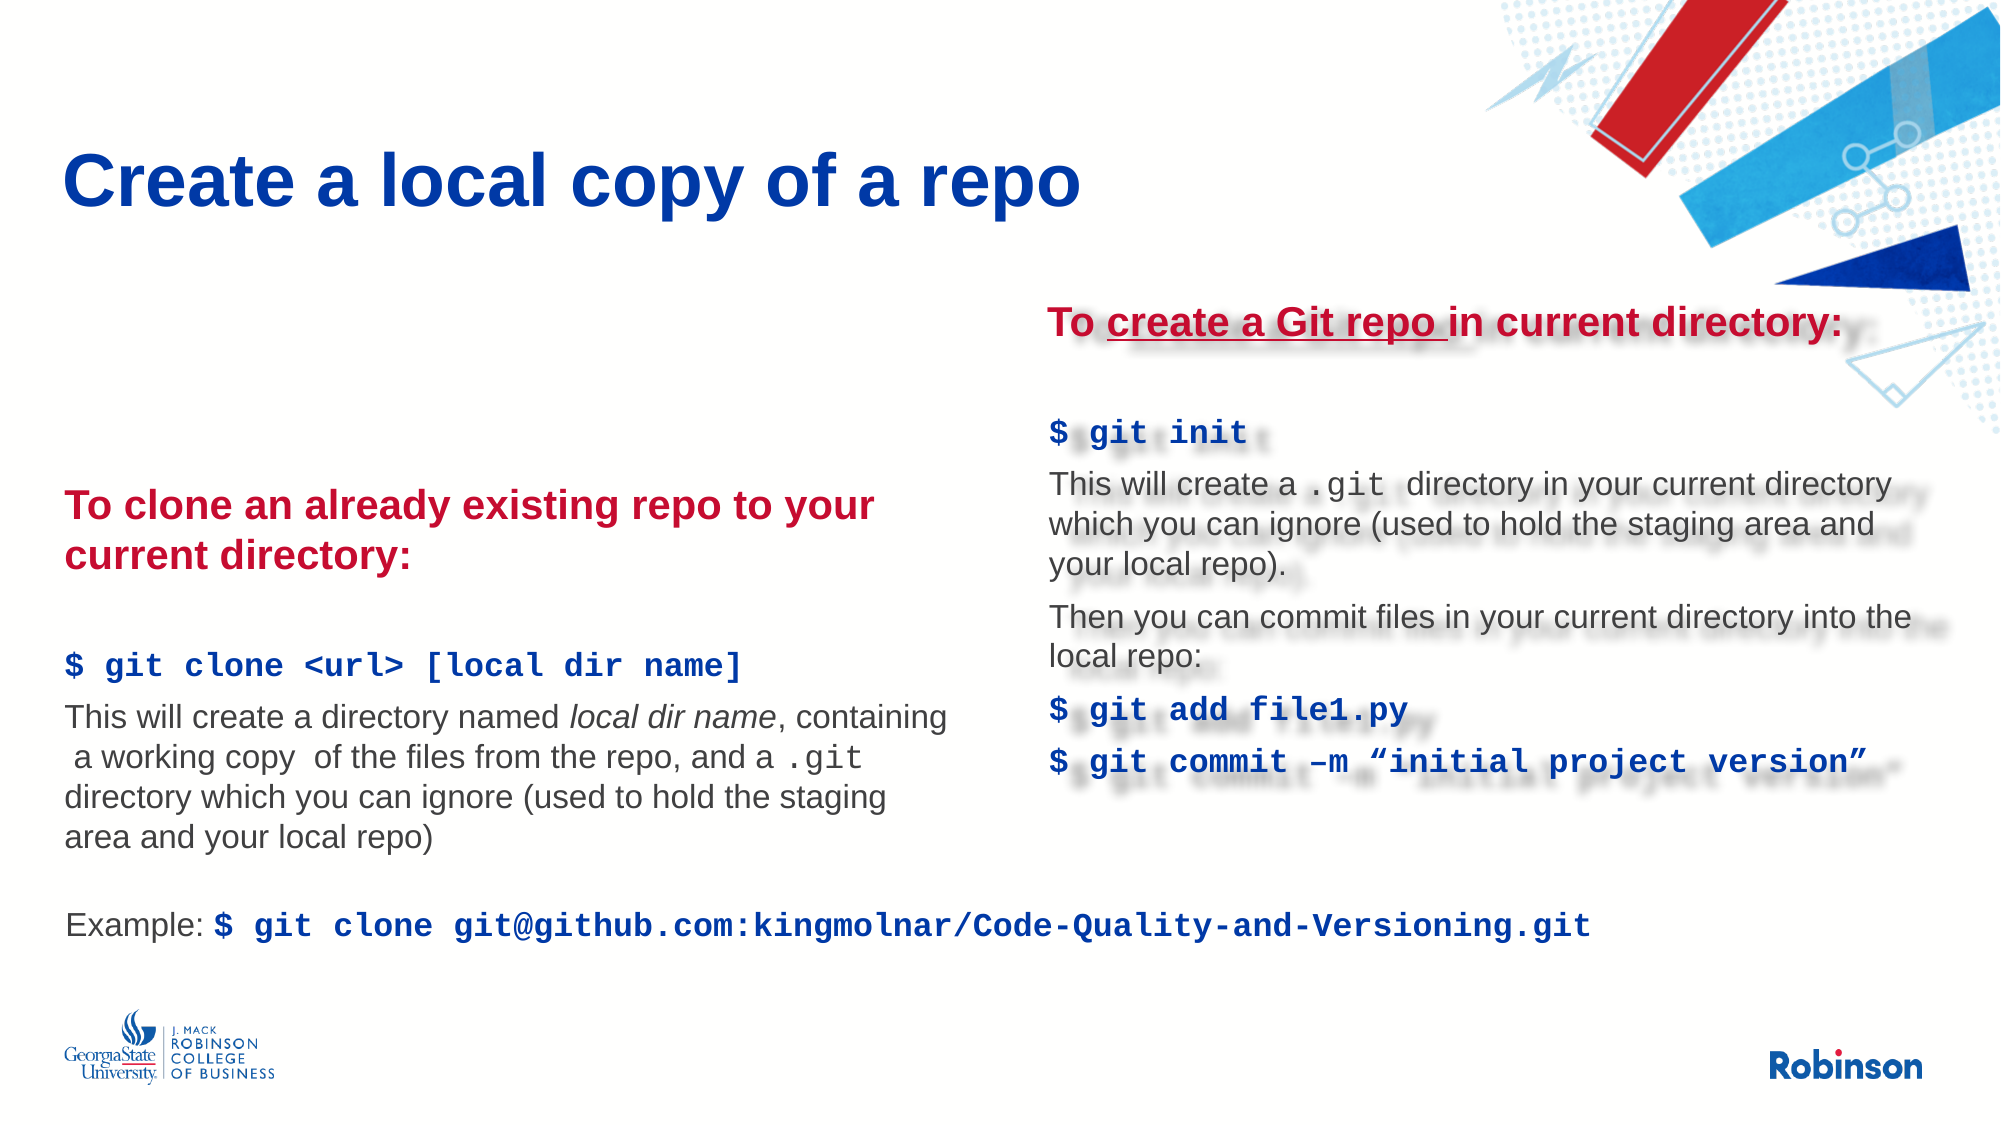

# Create a local copy of a repo
To create a Git repo in current directory:

$ git init
This will create a .git directory in your current directory which you can ignore (used to hold the staging area and your local repo).
Then you can commit files in your current directory into the local repo:
$ git add file1.py
$ git commit –m “initial project version”

To clone an already existing repo to your current directory:

$ git clone <url> [local dir name]
This will create a directory named local dir name, containing  a working copy  of the files from the repo, and a .git directory which you can ignore (used to hold the staging area and your local repo)

Example: $ git clone git@github.com:kingmolnar/Code-Quality-and-Versioning.git